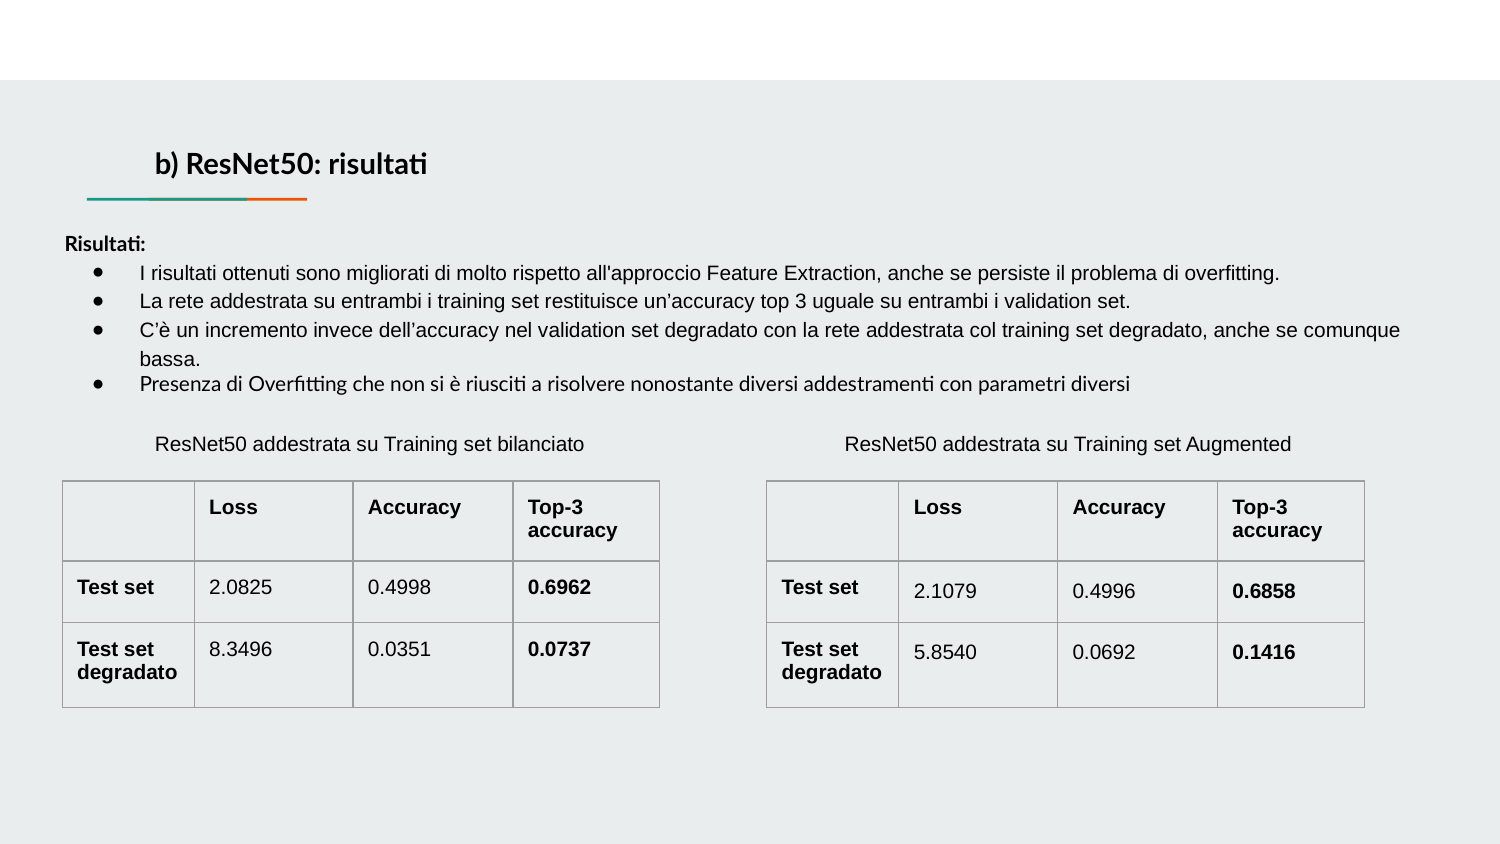

b) ResNet50: risultati
Risultati:
I risultati ottenuti sono migliorati di molto rispetto all'approccio Feature Extraction, anche se persiste il problema di overfitting.
La rete addestrata su entrambi i training set restituisce un’accuracy top 3 uguale su entrambi i validation set.
C’è un incremento invece dell’accuracy nel validation set degradato con la rete addestrata col training set degradato, anche se comunque bassa.
Presenza di Overfitting che non si è riusciti a risolvere nonostante diversi addestramenti con parametri diversi
ResNet50 addestrata su Training set bilanciato
ResNet50 addestrata su Training set Augmented
|  | Loss | Accuracy | Top-3 accuracy |
| --- | --- | --- | --- |
| Test set | 2.0825 | 0.4998 | 0.6962 |
| Test set degradato | 8.3496 | 0.0351 | 0.0737 |
|  | Loss | Accuracy | Top-3 accuracy |
| --- | --- | --- | --- |
| Test set | 2.1079 | 0.4996 | 0.6858 |
| Test set degradato | 5.8540 | 0.0692 | 0.1416 |